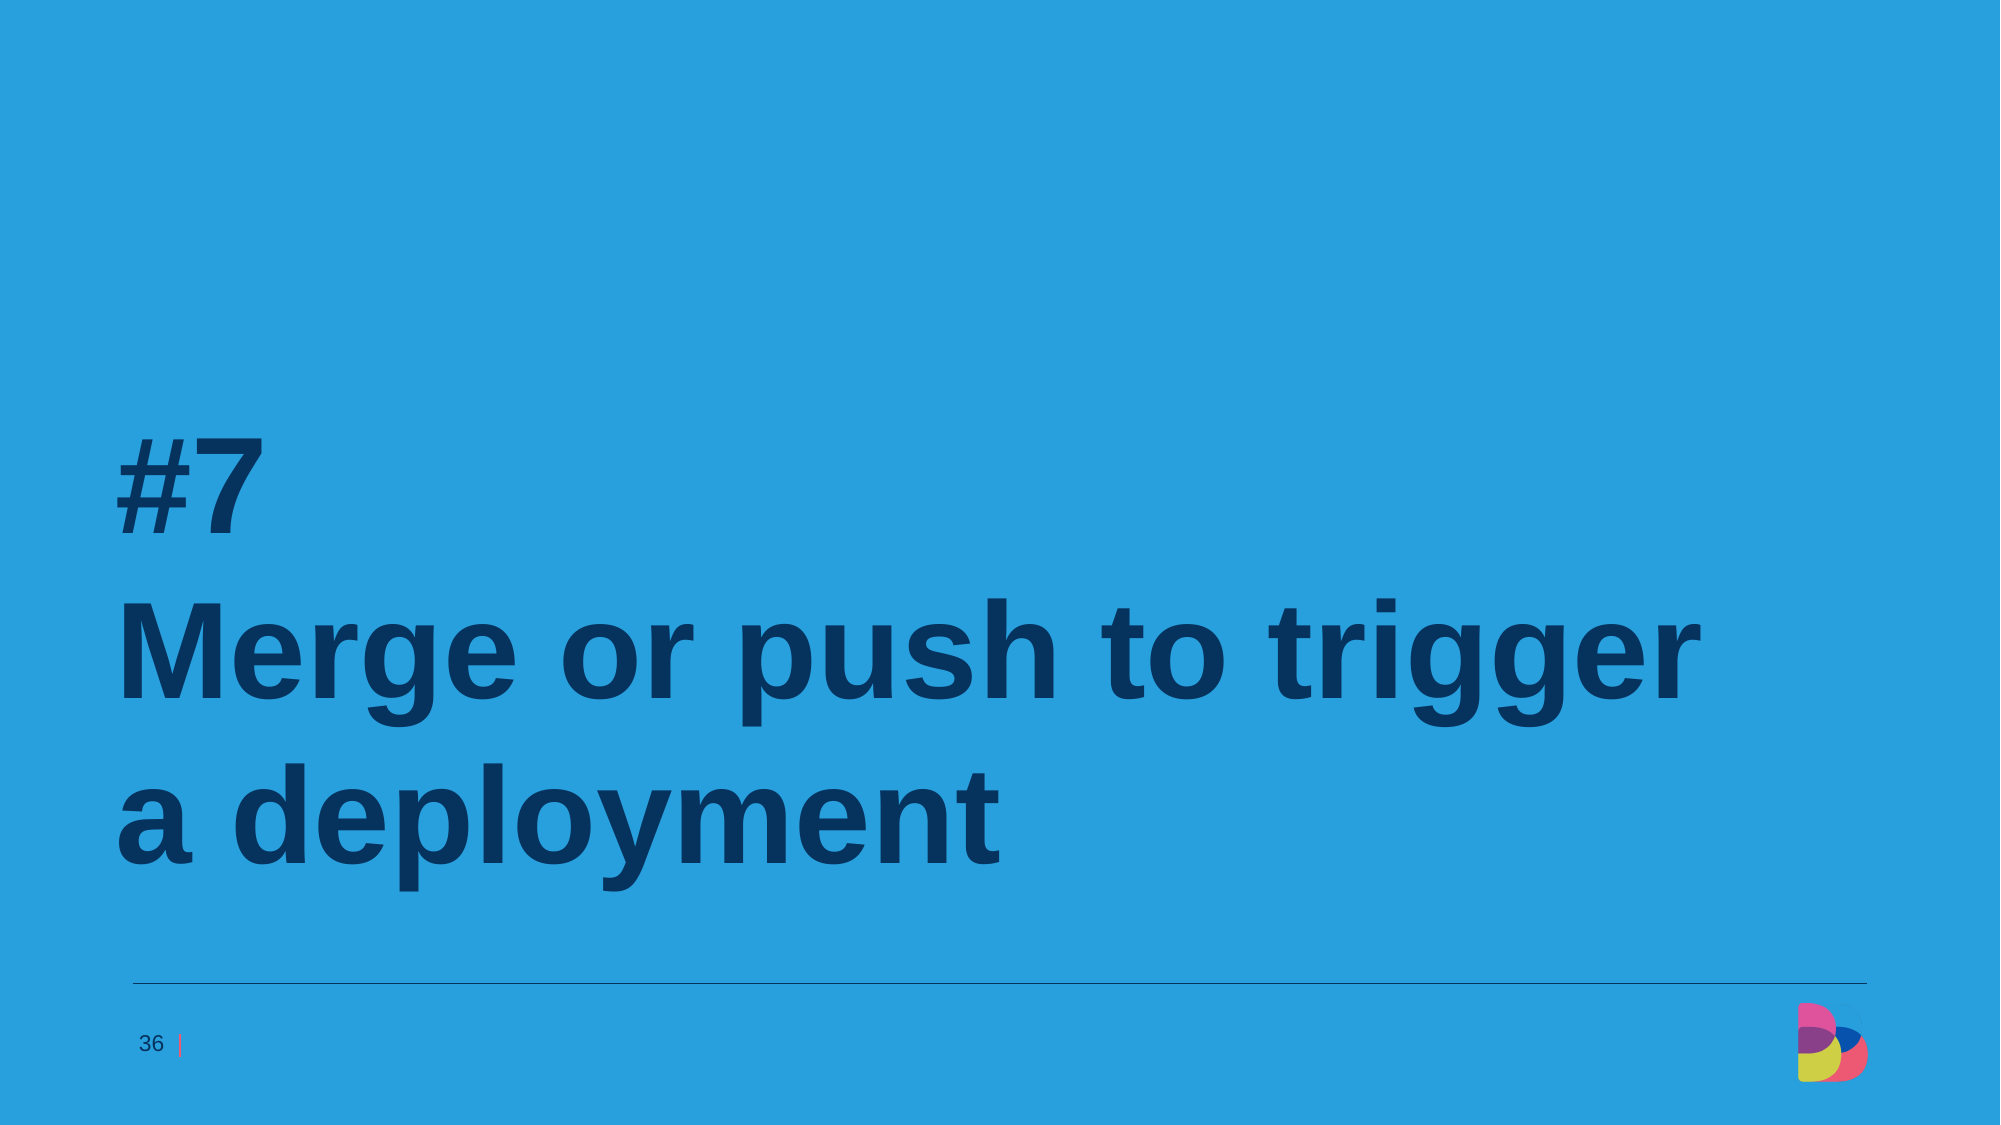

#7
Merge or push to trigger
a deployment
36